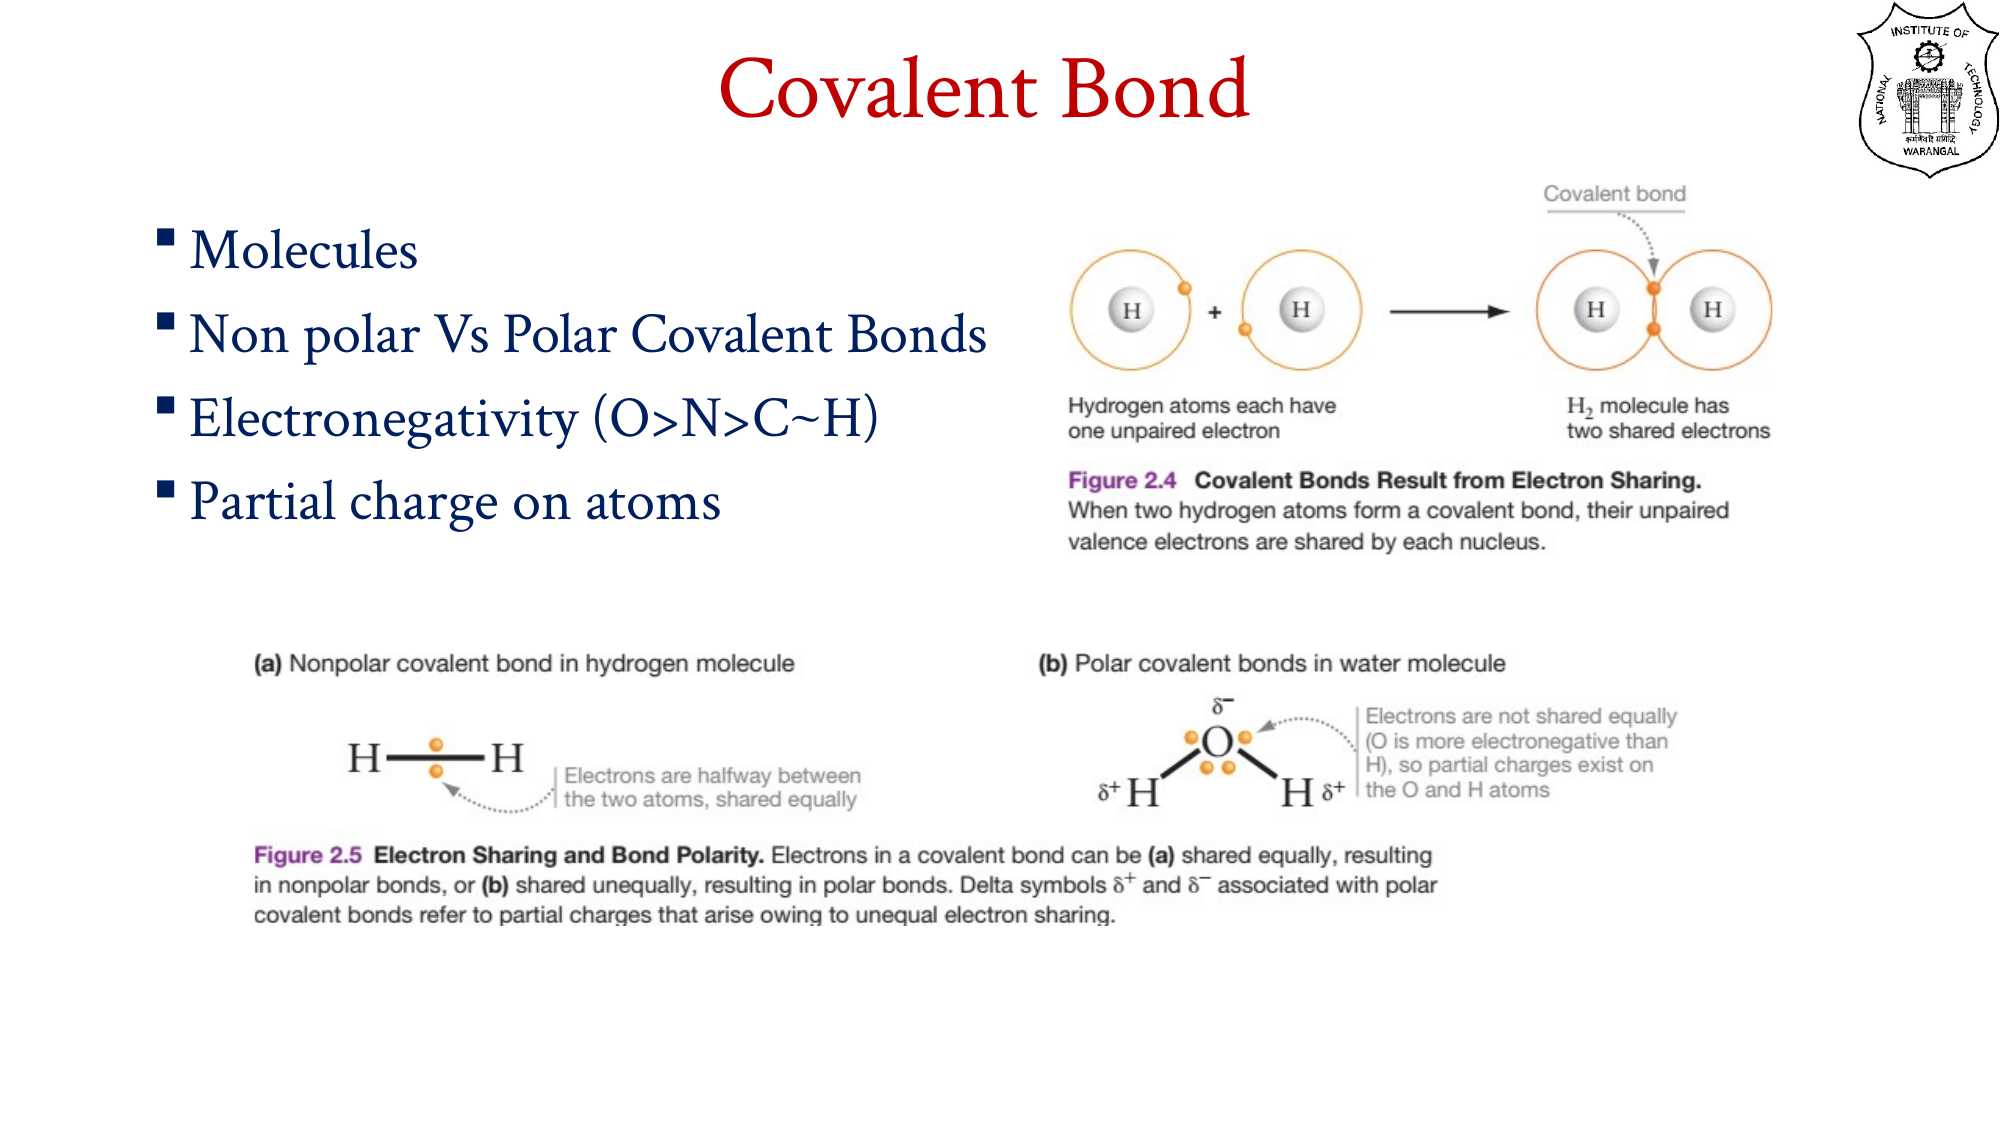

# Covalent Bond

Molecules
Non polar Vs Polar Covalent Bonds
Electronegativity (O>N>C~H)
Partial charge on atoms